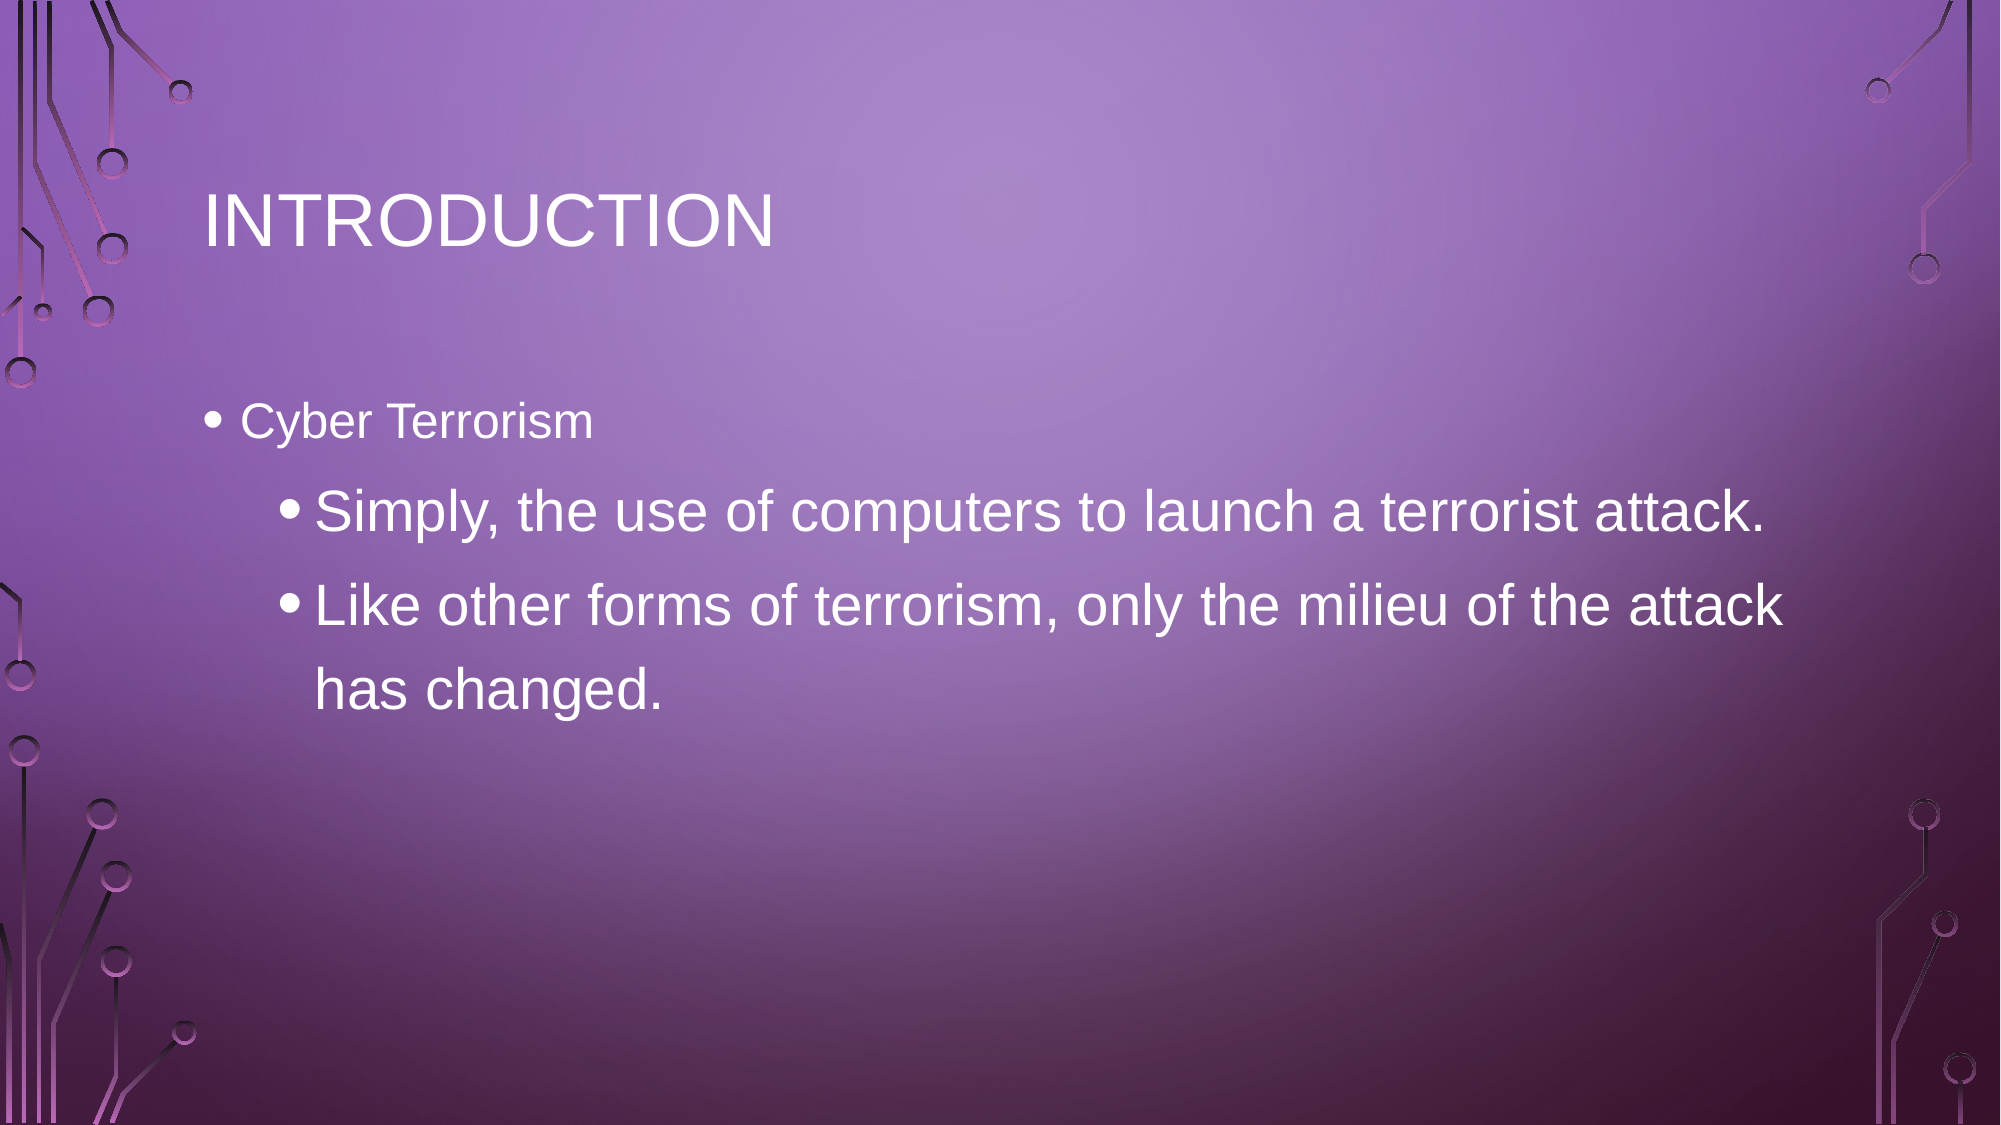

# Introduction
Cyber Terrorism
Simply, the use of computers to launch a terrorist attack.
Like other forms of terrorism, only the milieu of the attack has changed.